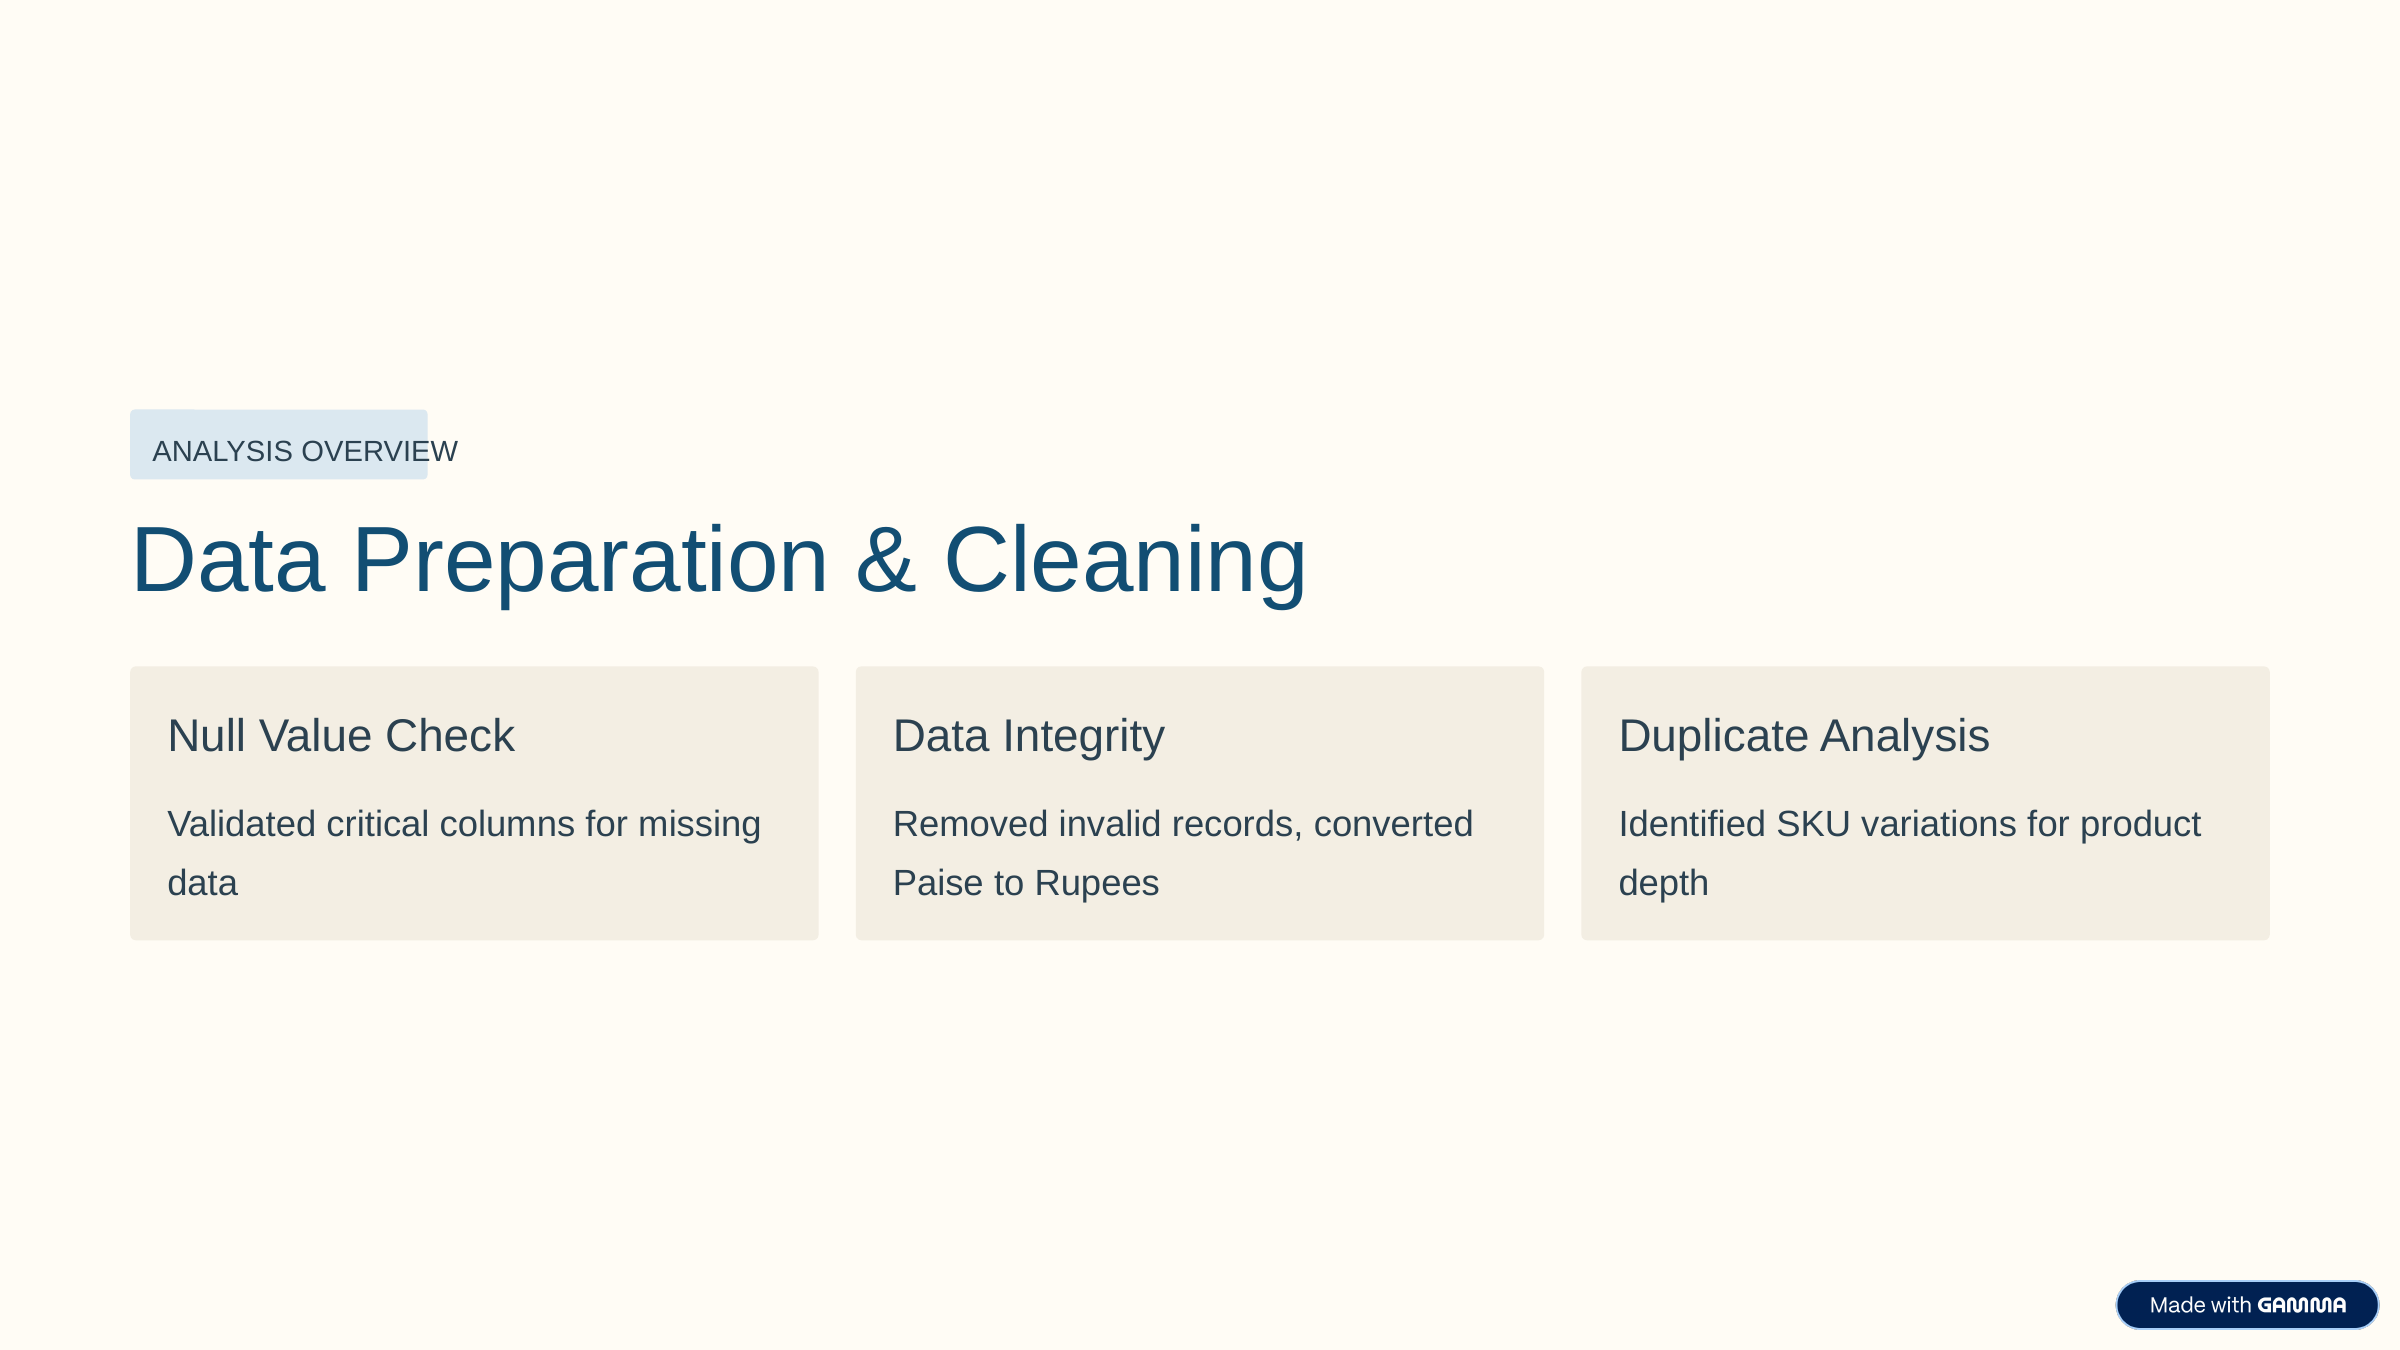

ANALYSIS OVERVIEW
Data Preparation & Cleaning

Null Value Check
Data Integrity
Duplicate Analysis
Validated critical columns for missing data
Removed invalid records, converted Paise to Rupees
Identified SKU variations for product depth